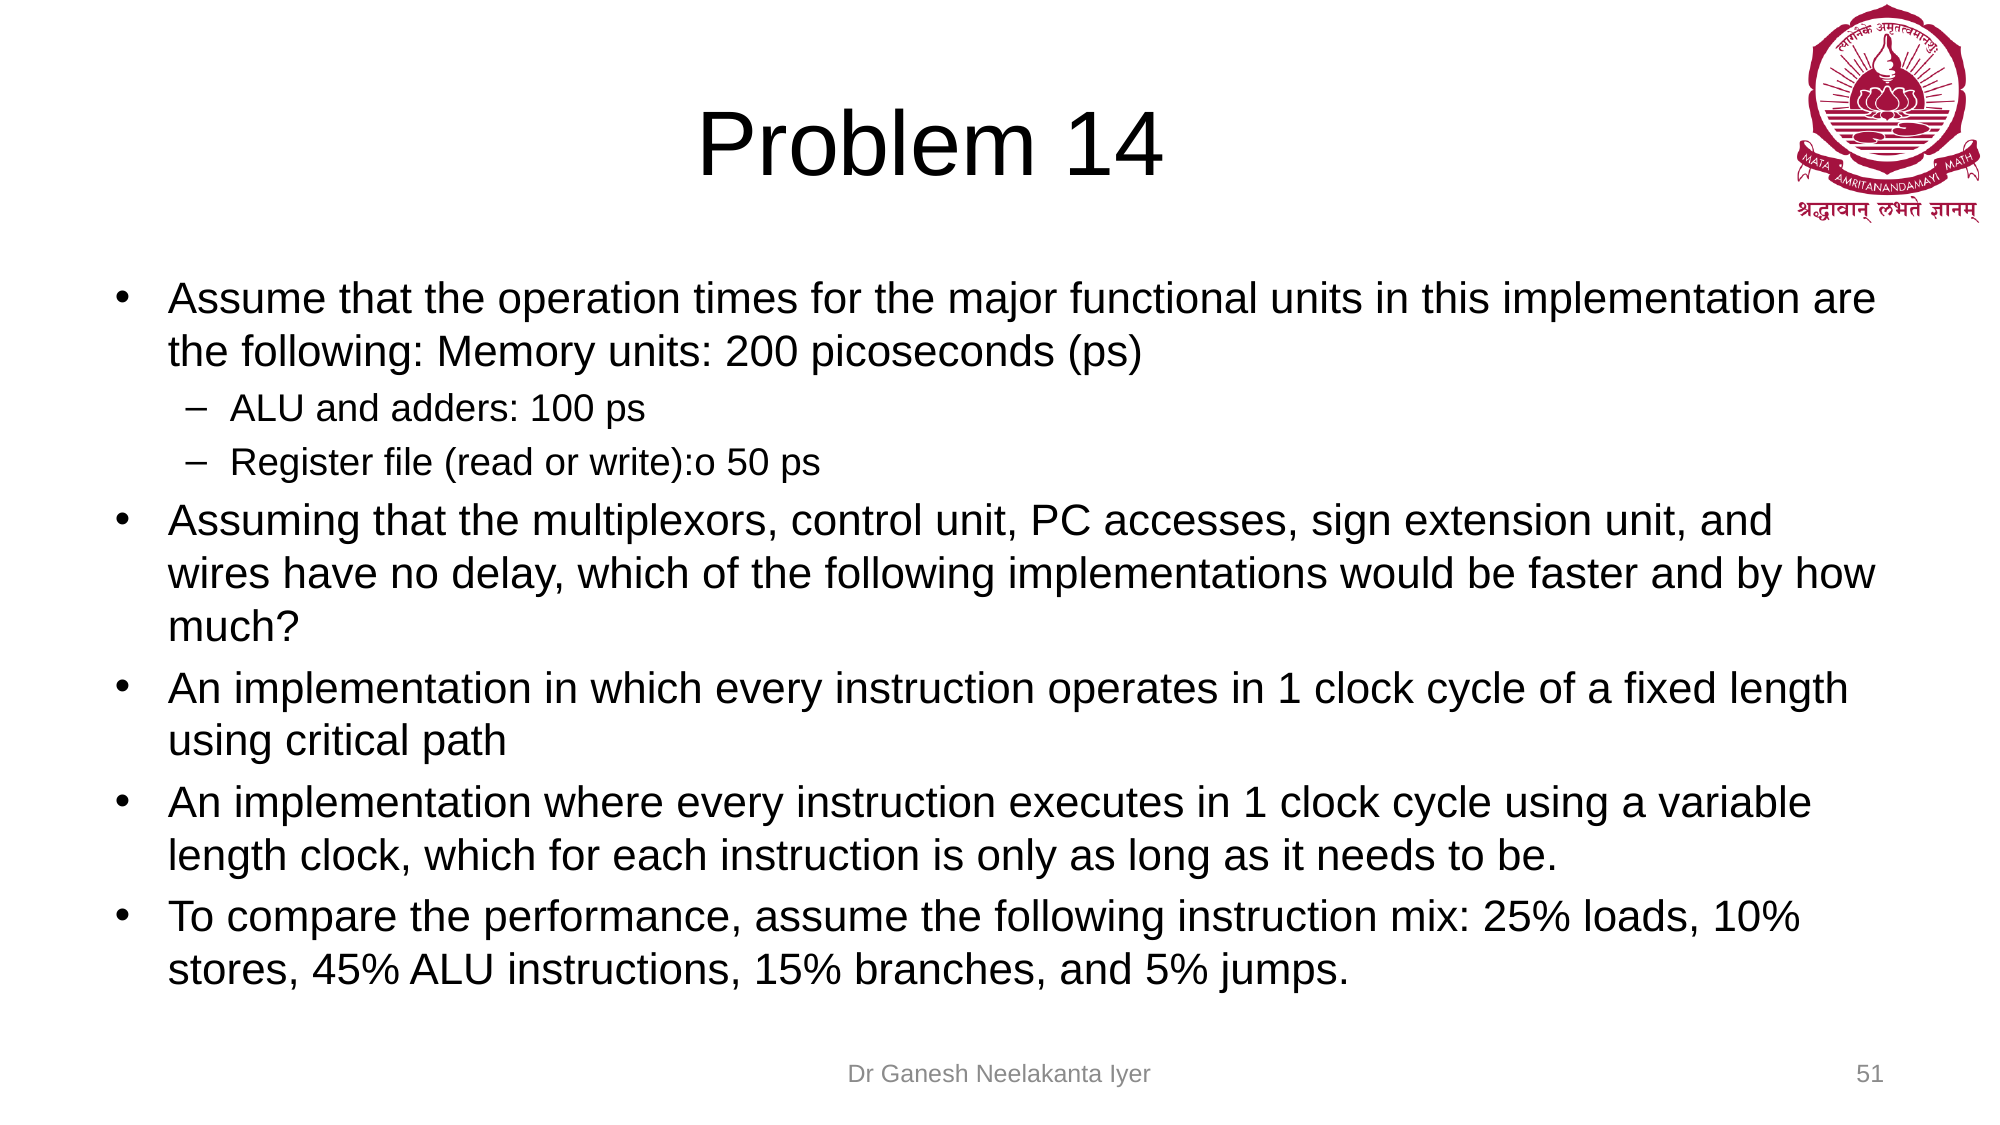

# Problem 14
Assume that the operation times for the major functional units in this implementation are the following: Memory units: 200 picoseconds (ps)
ALU and adders: 100 ps
Register file (read or write):o 50 ps
Assuming that the multiplexors, control unit, PC accesses, sign extension unit, and wires have no delay, which of the following implementations would be faster and by how much?
An implementation in which every instruction operates in 1 clock cycle of a fixed length using critical path
An implementation where every instruction executes in 1 clock cycle using a variable length clock, which for each instruction is only as long as it needs to be.
To compare the performance, assume the following instruction mix: 25% loads, 10% stores, 45% ALU instructions, 15% branches, and 5% jumps.

Dr Ganesh Neelakanta Iyer
51